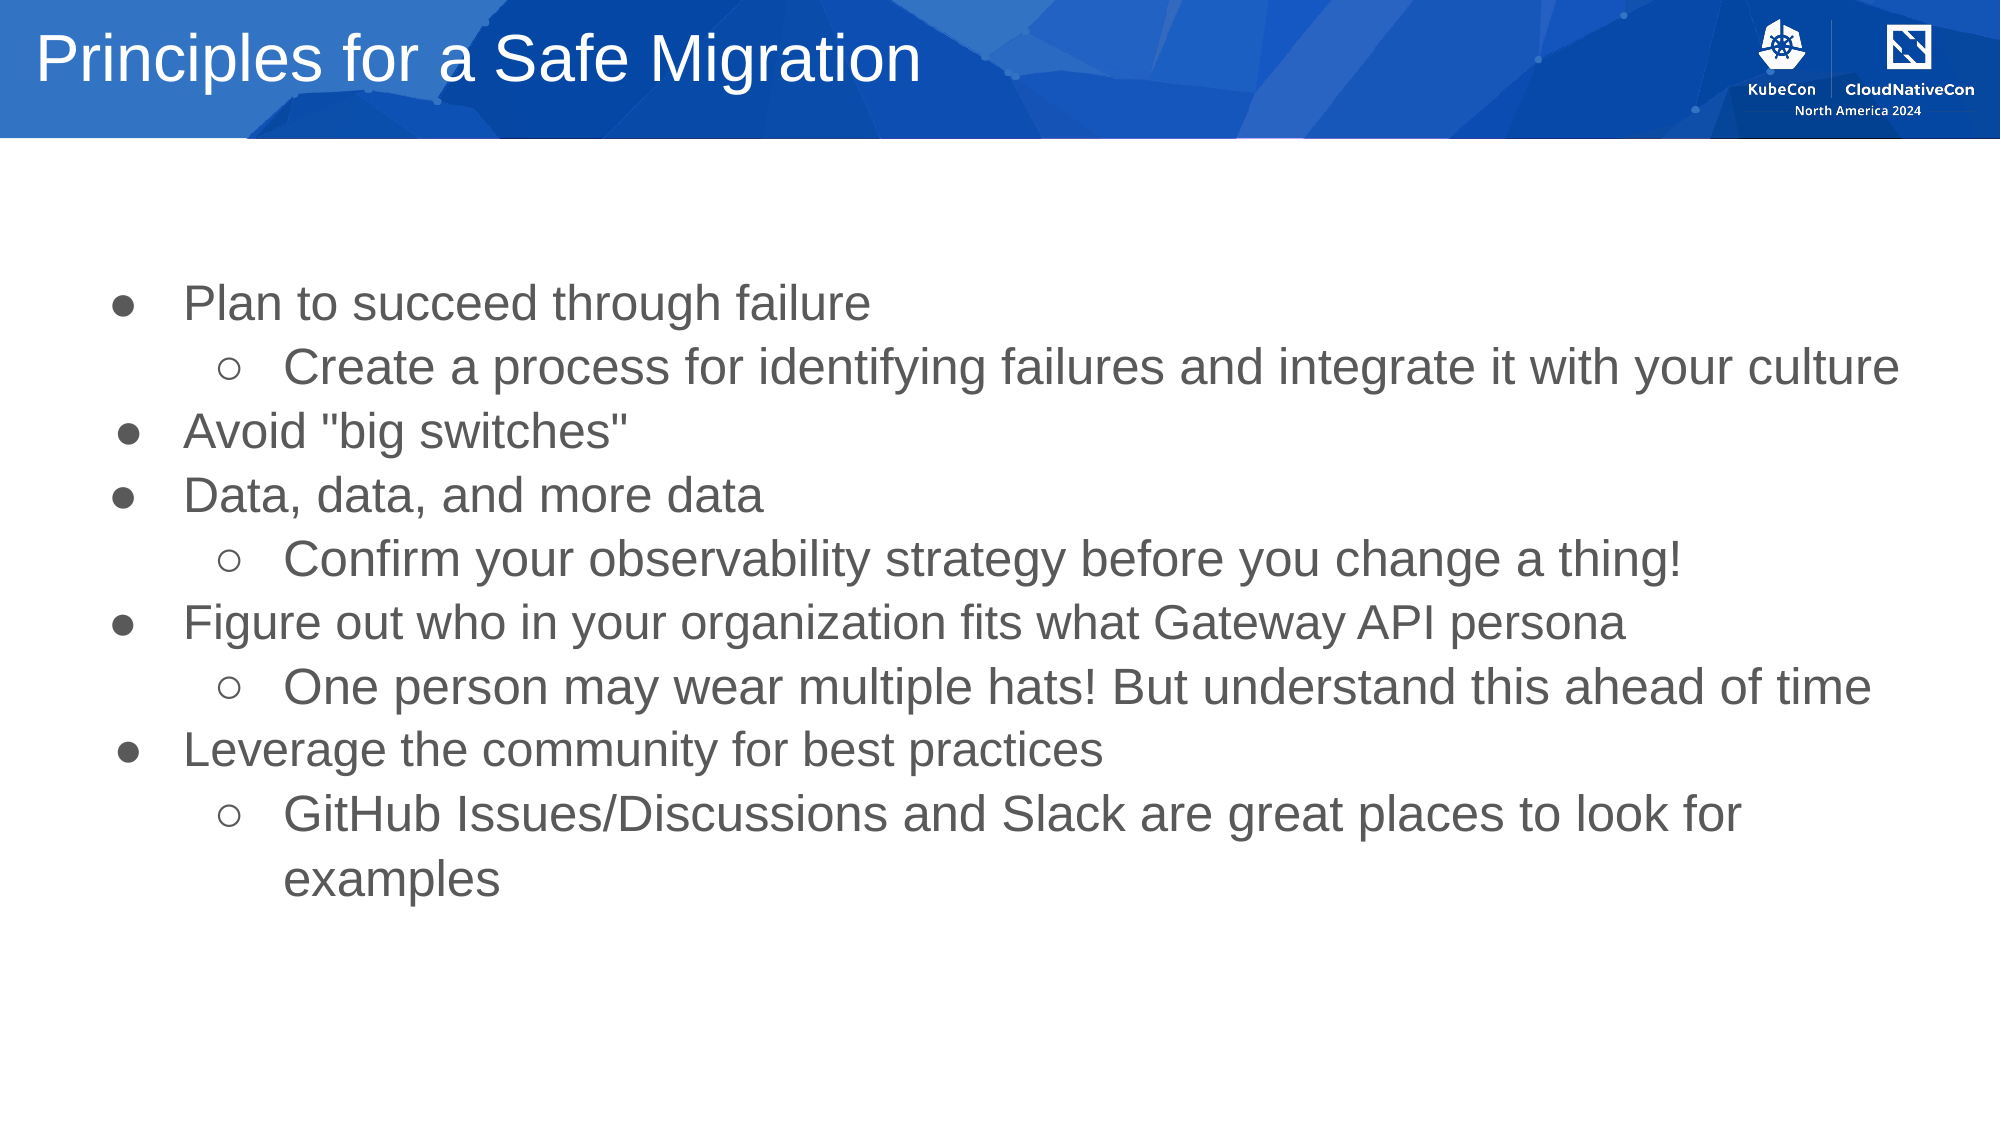

# Principles for a Safe Migration
Plan to succeed through failure
Create a process for identifying failures and integrate it with your culture
Avoid "big switches"
Data, data, and more data
Confirm your observability strategy before you change a thing!
Figure out who in your organization fits what Gateway API persona
One person may wear multiple hats! But understand this ahead of time
Leverage the community for best practices
GitHub Issues/Discussions and Slack are great places to look for examples